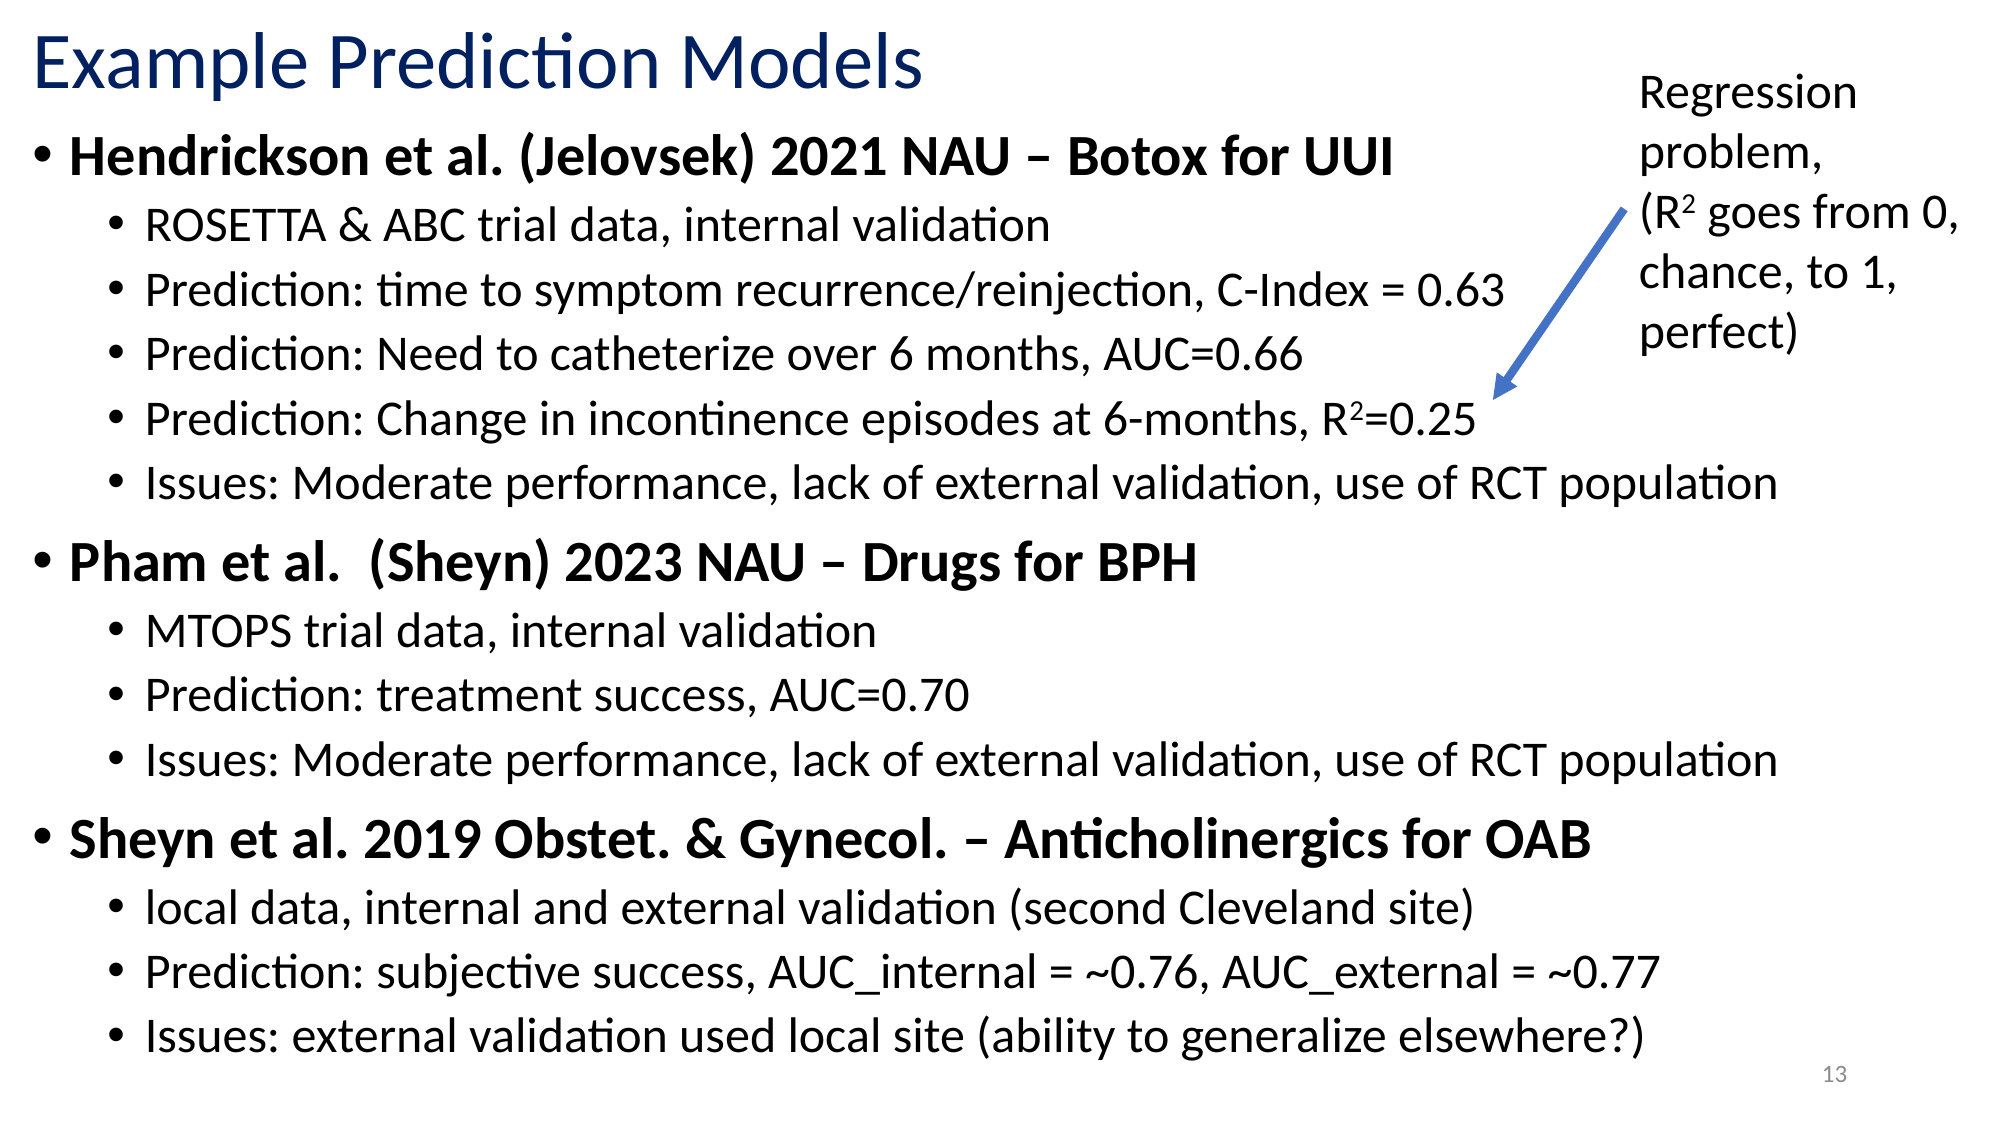

# Example Prediction Models
Regression problem,
(R2 goes from 0, chance, to 1, perfect)
Hendrickson et al. (Jelovsek) 2021 NAU – Botox for UUI
ROSETTA & ABC trial data, internal validation
Prediction: time to symptom recurrence/reinjection, C-Index = 0.63
Prediction: Need to catheterize over 6 months, AUC=0.66
Prediction: Change in incontinence episodes at 6-months, R2=0.25
Issues: Moderate performance, lack of external validation, use of RCT population
Pham et al.  (Sheyn) 2023 NAU – Drugs for BPH
MTOPS trial data, internal validation
Prediction: treatment success, AUC=0.70
Issues: Moderate performance, lack of external validation, use of RCT population
Sheyn et al. 2019 Obstet. & Gynecol. – Anticholinergics for OAB
local data, internal and external validation (second Cleveland site)
Prediction: subjective success, AUC_internal = ~0.76, AUC_external = ~0.77
Issues: external validation used local site (ability to generalize elsewhere?)

13